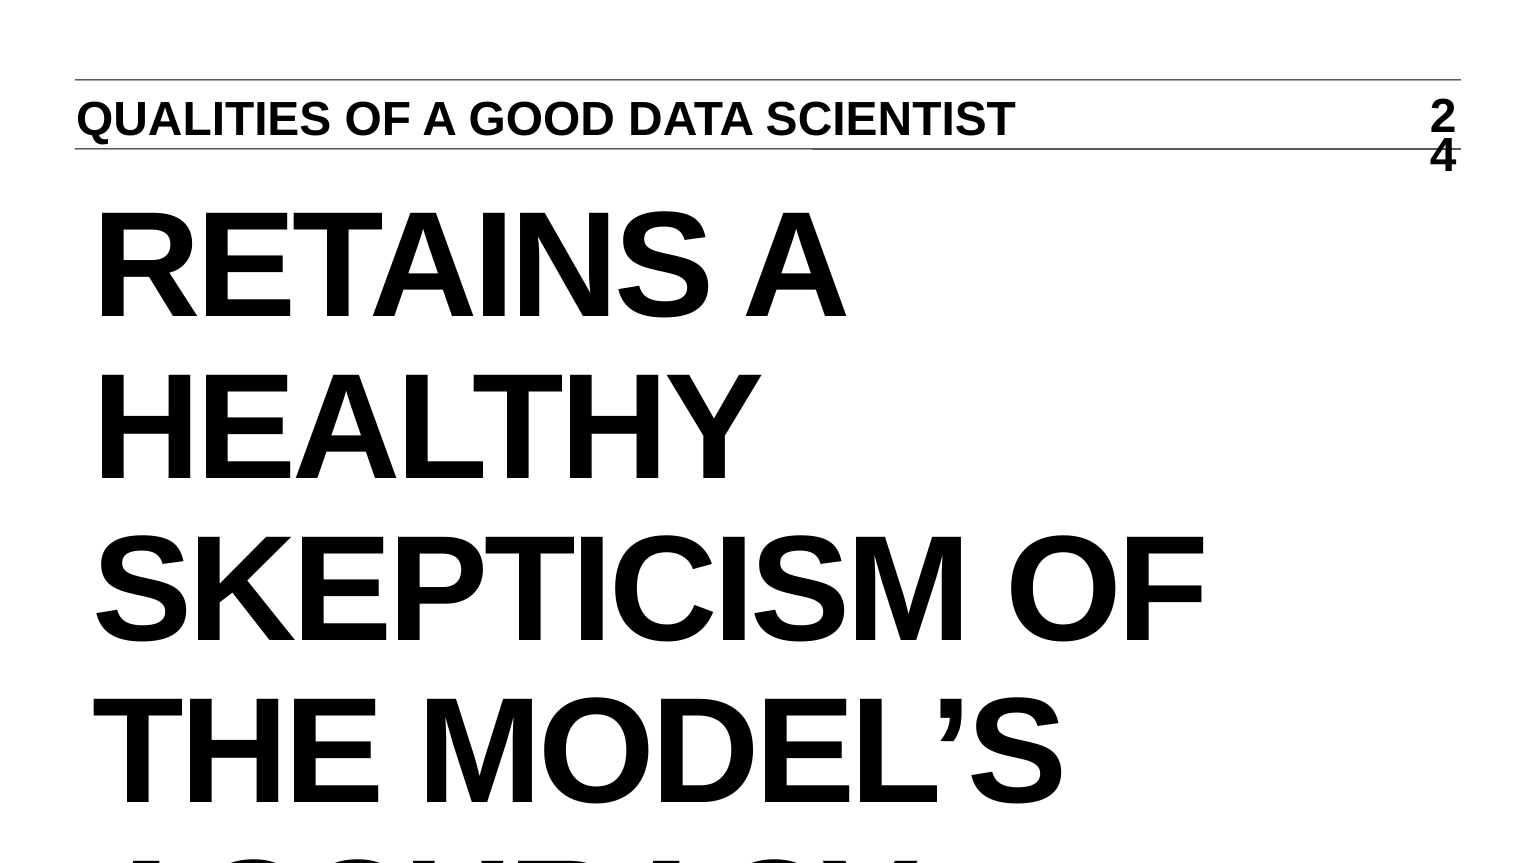

Qualities of a good data scientist
24
# Retains a healthy skepticism of the model’s ACCURACY